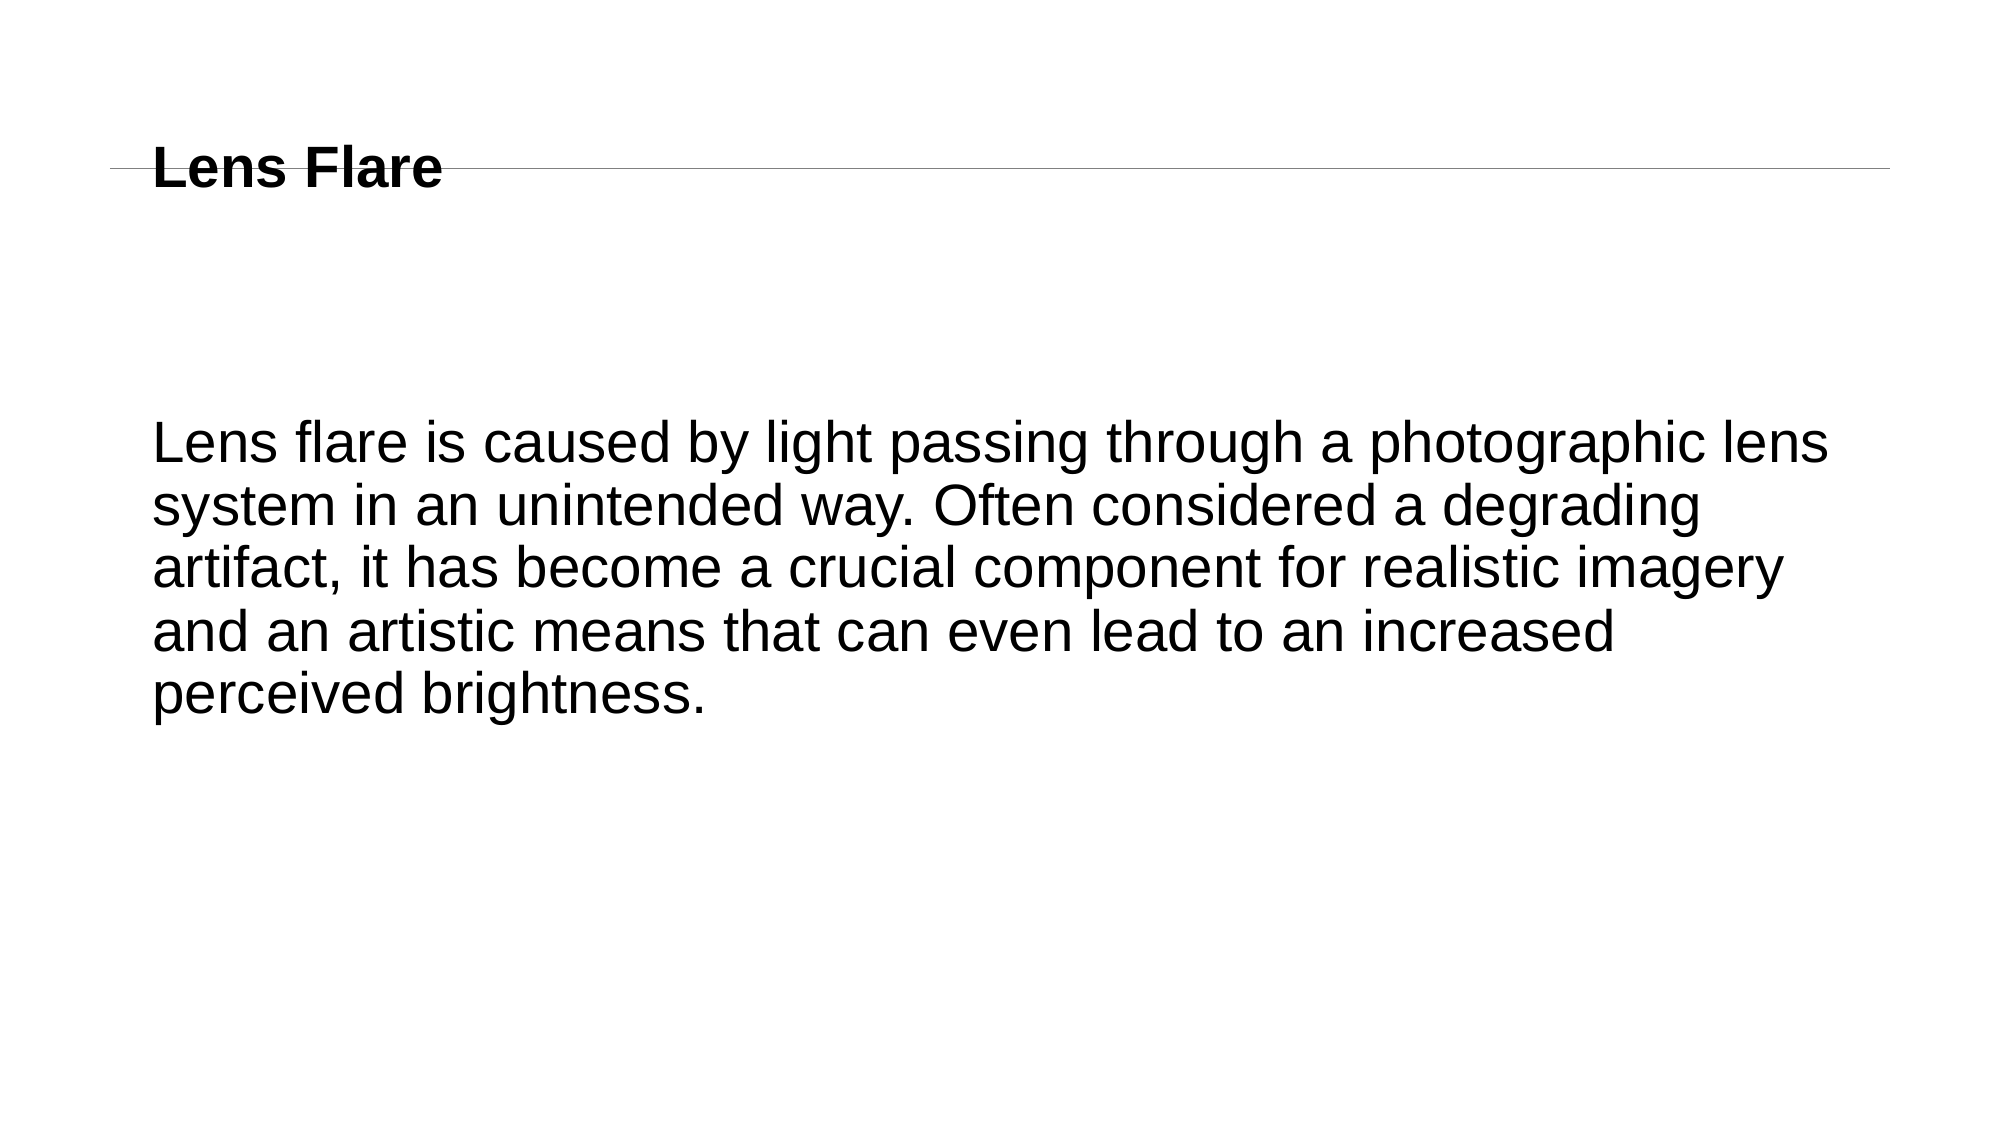

# Lens Flare
Lens flare is caused by light passing through a photographic lens system in an unintended way. Often considered a degrading artifact, it has become a crucial component for realistic imagery and an artistic means that can even lead to an increased perceived brightness.